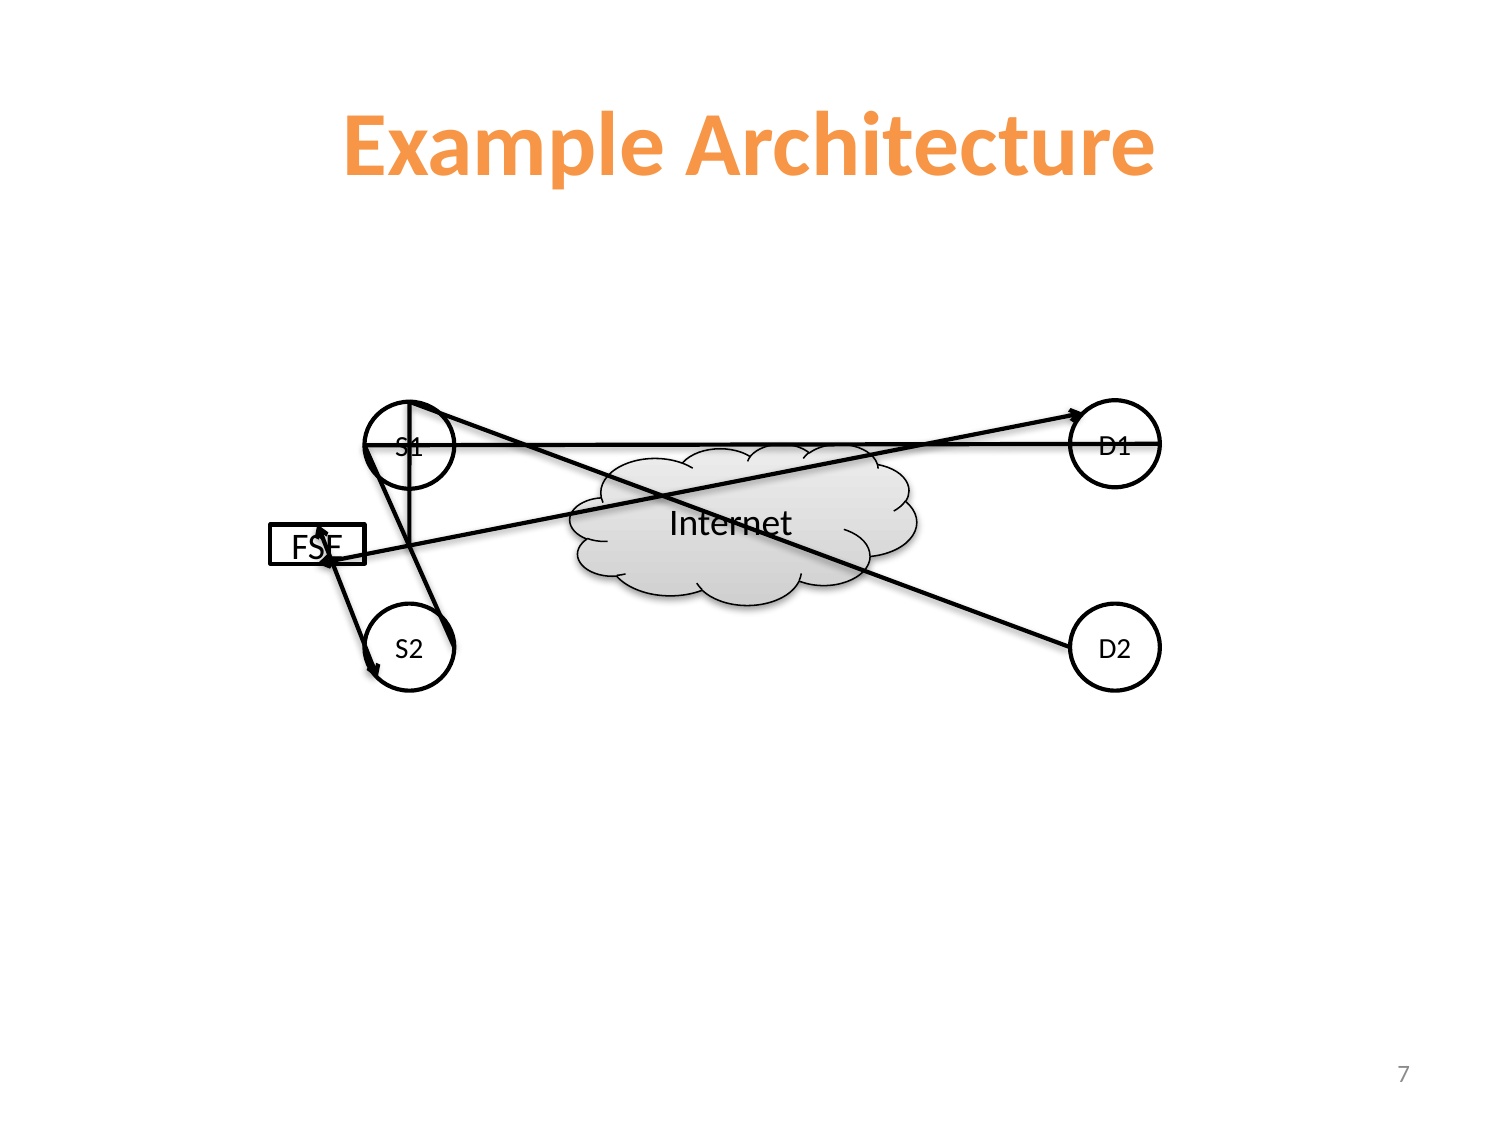

# Example Architecture
D1
S1
Internet
FSE
S2
D2
7